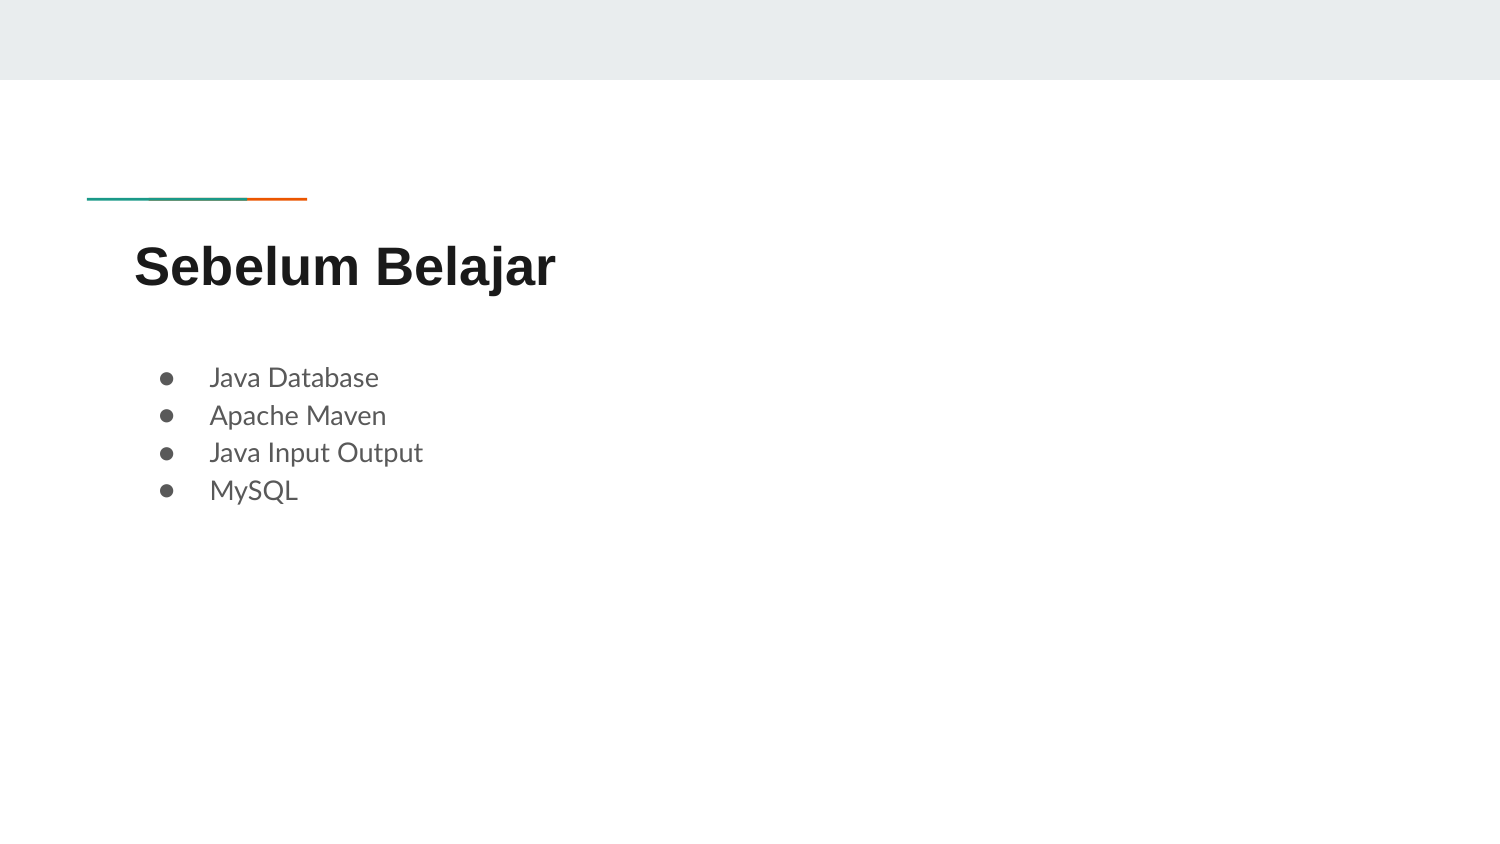

# Sebelum Belajar
Java Database
Apache Maven
Java Input Output
MySQL